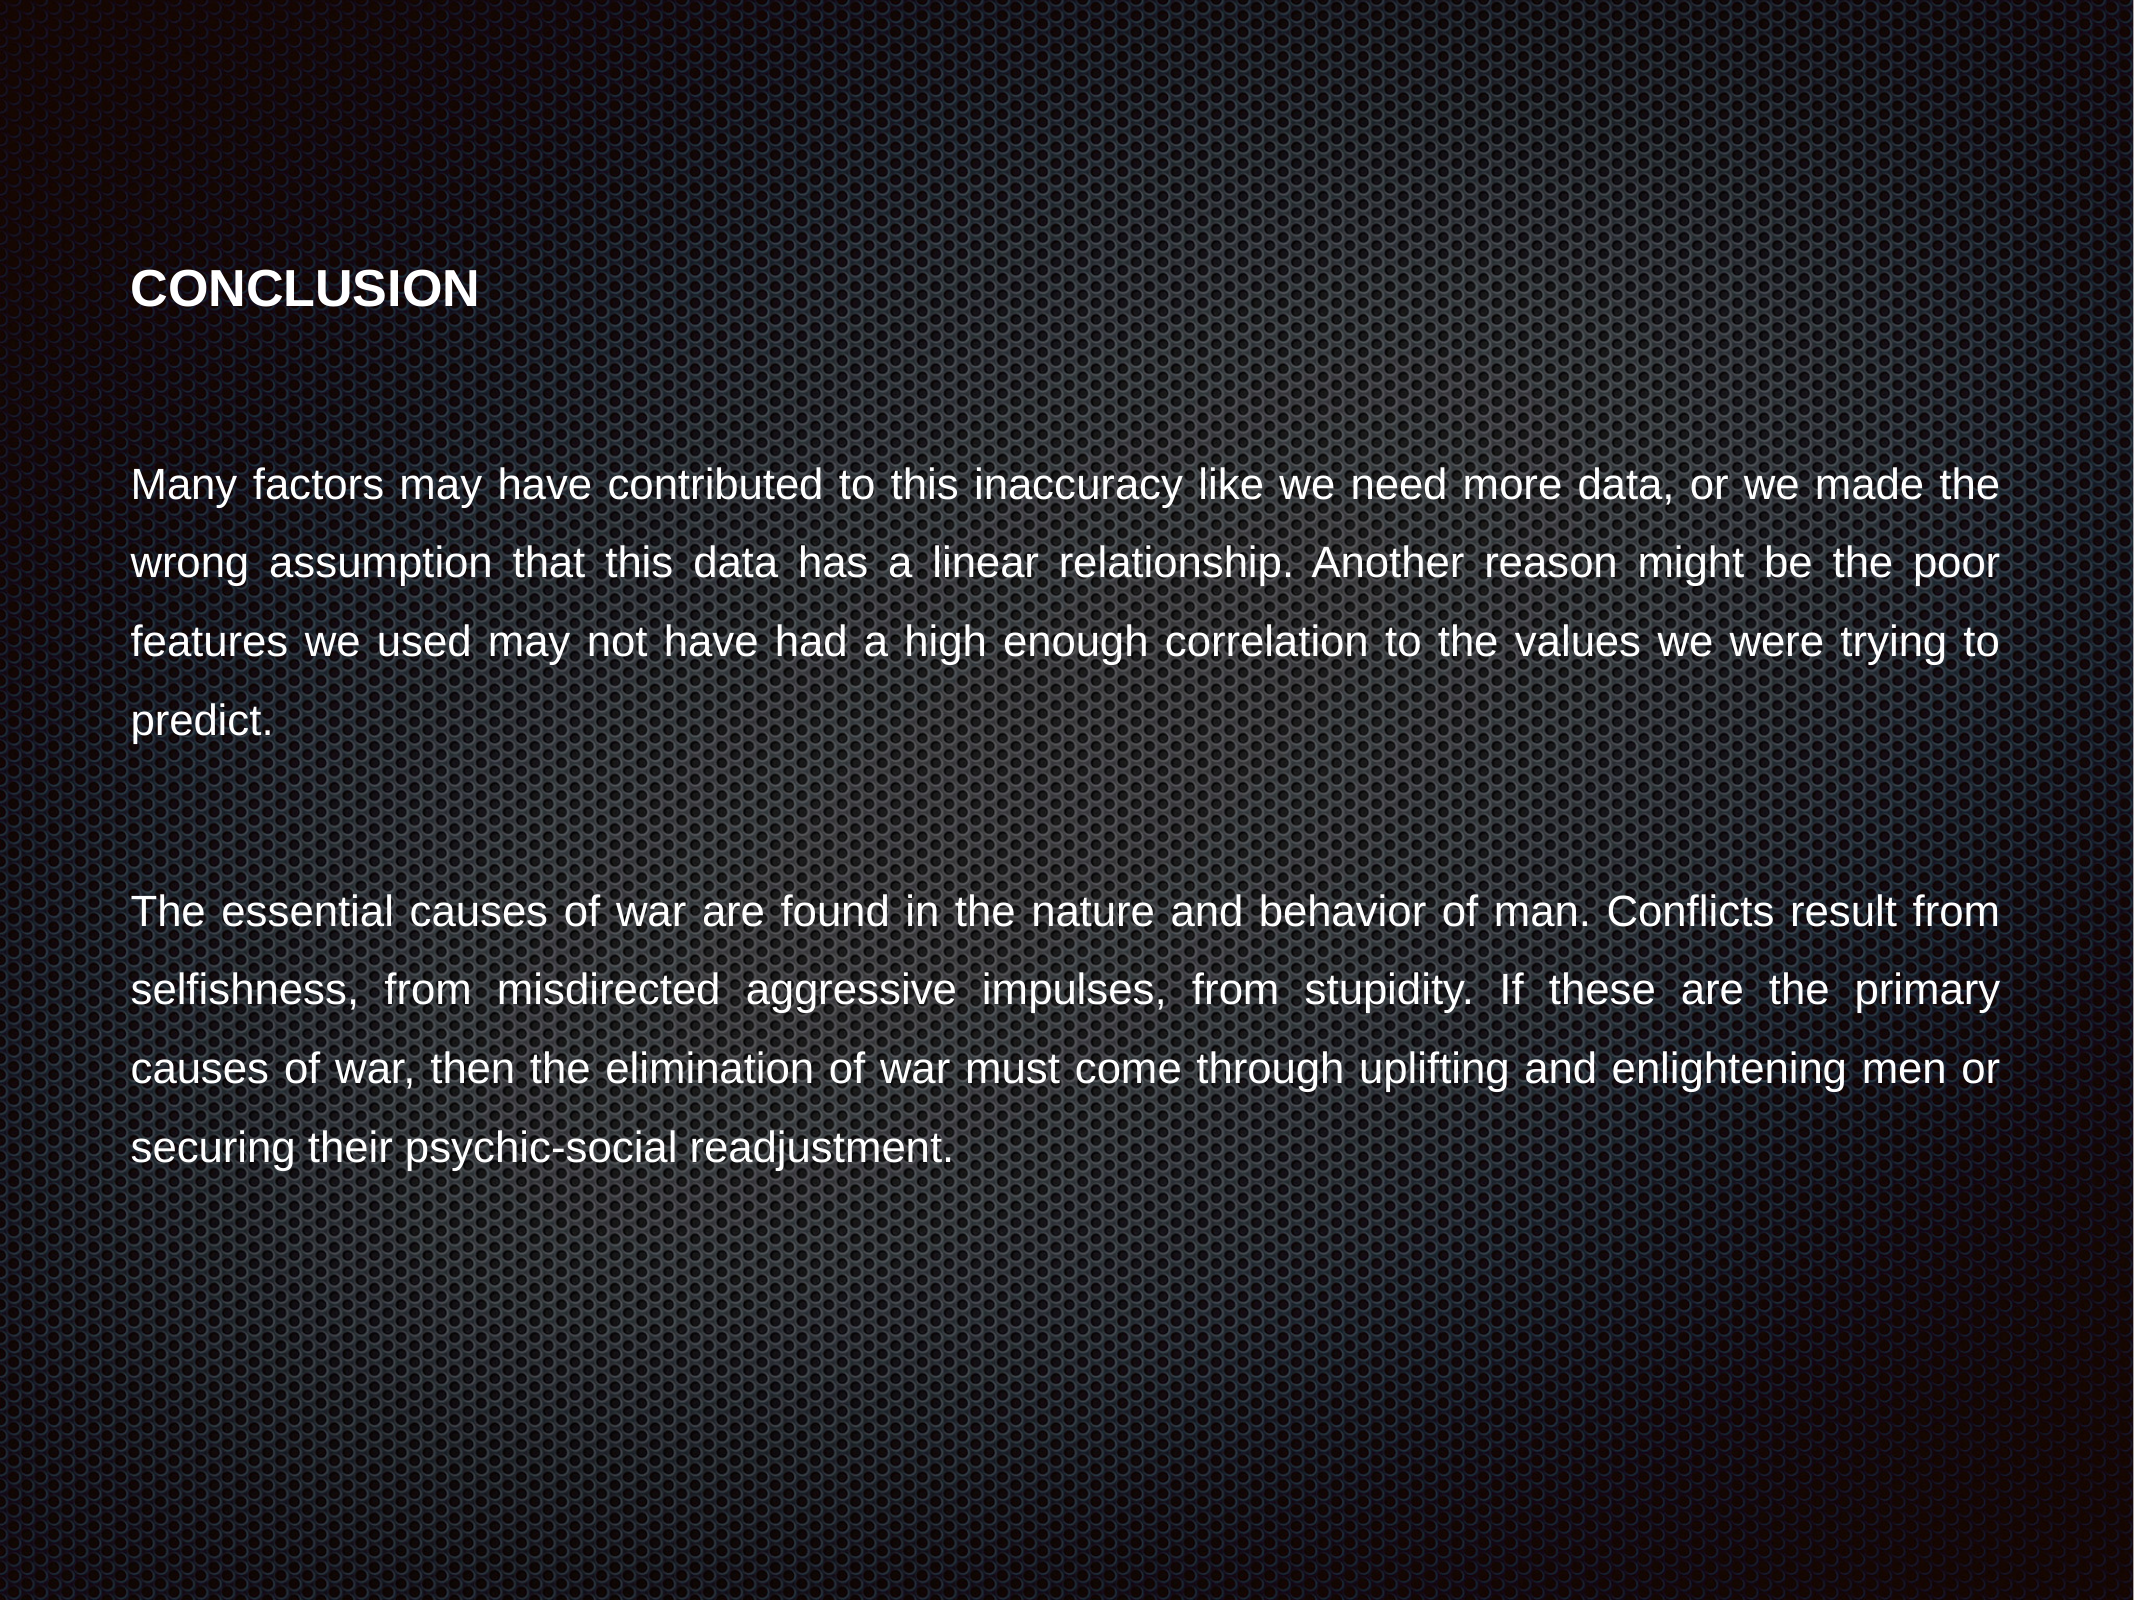

Conclusion

Many factors may have contributed to this inaccuracy like we need more data, or we made the wrong assumption that this data has a linear relationship. Another reason might be the poor features we used may not have had a high enough correlation to the values we were trying to predict.

The essential causes of war are found in the nature and behavior of man. Conflicts result from selfishness, from misdirected aggressive impulses, from stupidity. If these are the primary causes of war, then the elimination of war must come through uplifting and enlightening men or securing their psychic-social readjustment.